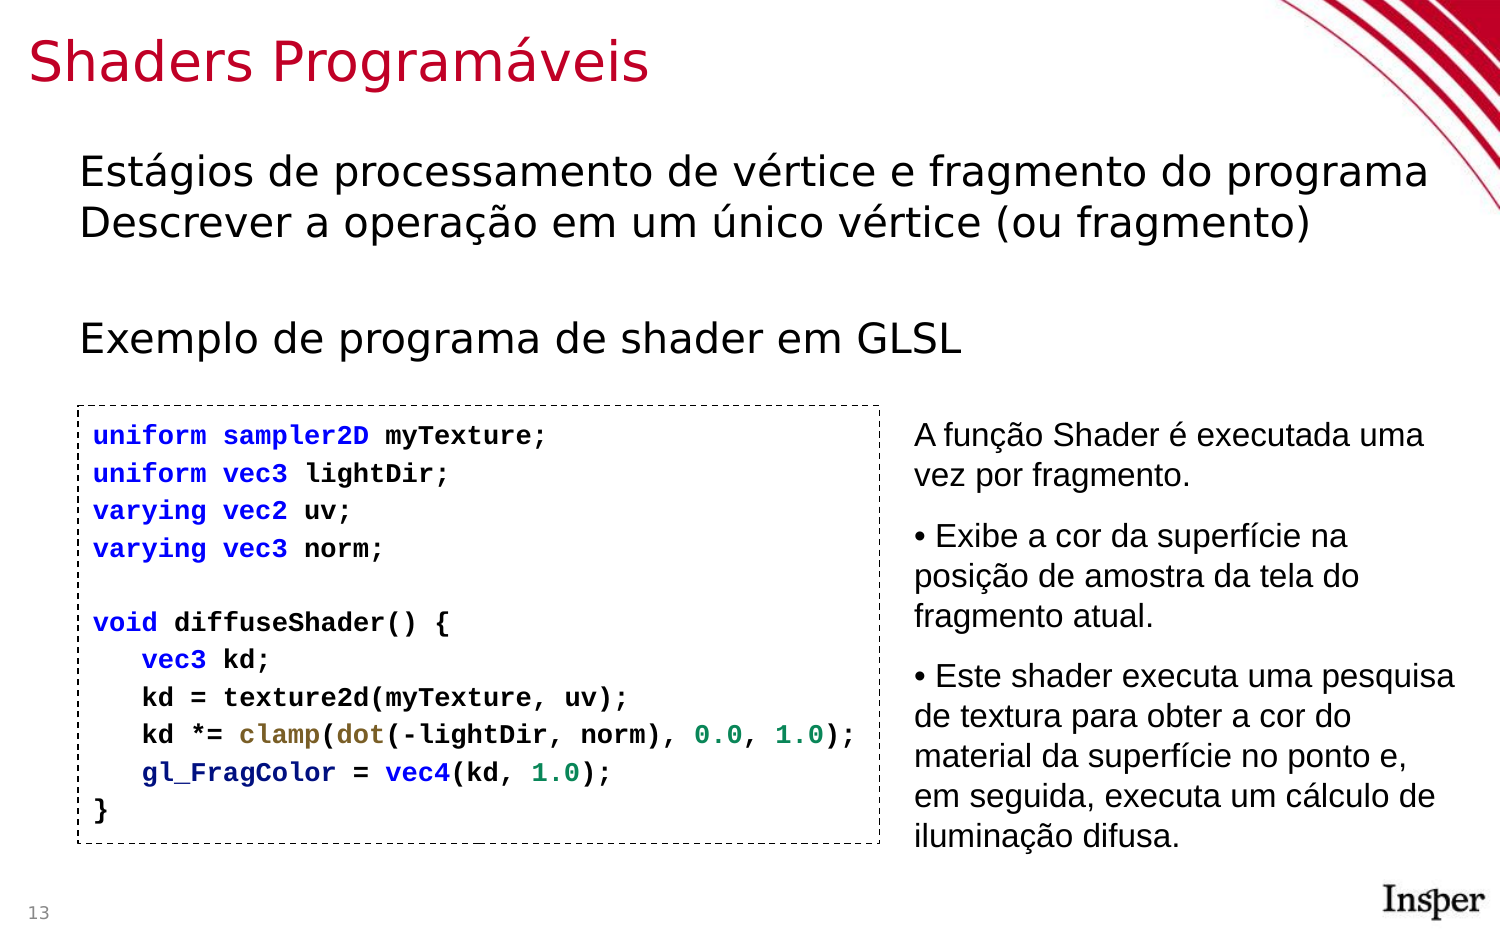

# Shaders Programáveis
Estágios de processamento de vértice e fragmento do programa Descrever a operação em um único vértice (ou fragmento)

Exemplo de programa de shader em GLSL
uniform sampler2D myTexture;
uniform vec3 lightDir;
varying vec2 uv;
varying vec3 norm;

void diffuseShader() {
   vec3 kd;
   kd = texture2d(myTexture, uv);
   kd *= clamp(dot(-lightDir, norm), 0.0, 1.0);
   gl_FragColor = vec4(kd, 1.0);
}
A função Shader é executada uma vez por fragmento.
• Exibe a cor da superfície na posição de amostra da tela do fragmento atual.
• Este shader executa uma pesquisa de textura para obter a cor do material da superfície no ponto e, em seguida, executa um cálculo de iluminação difusa.
13